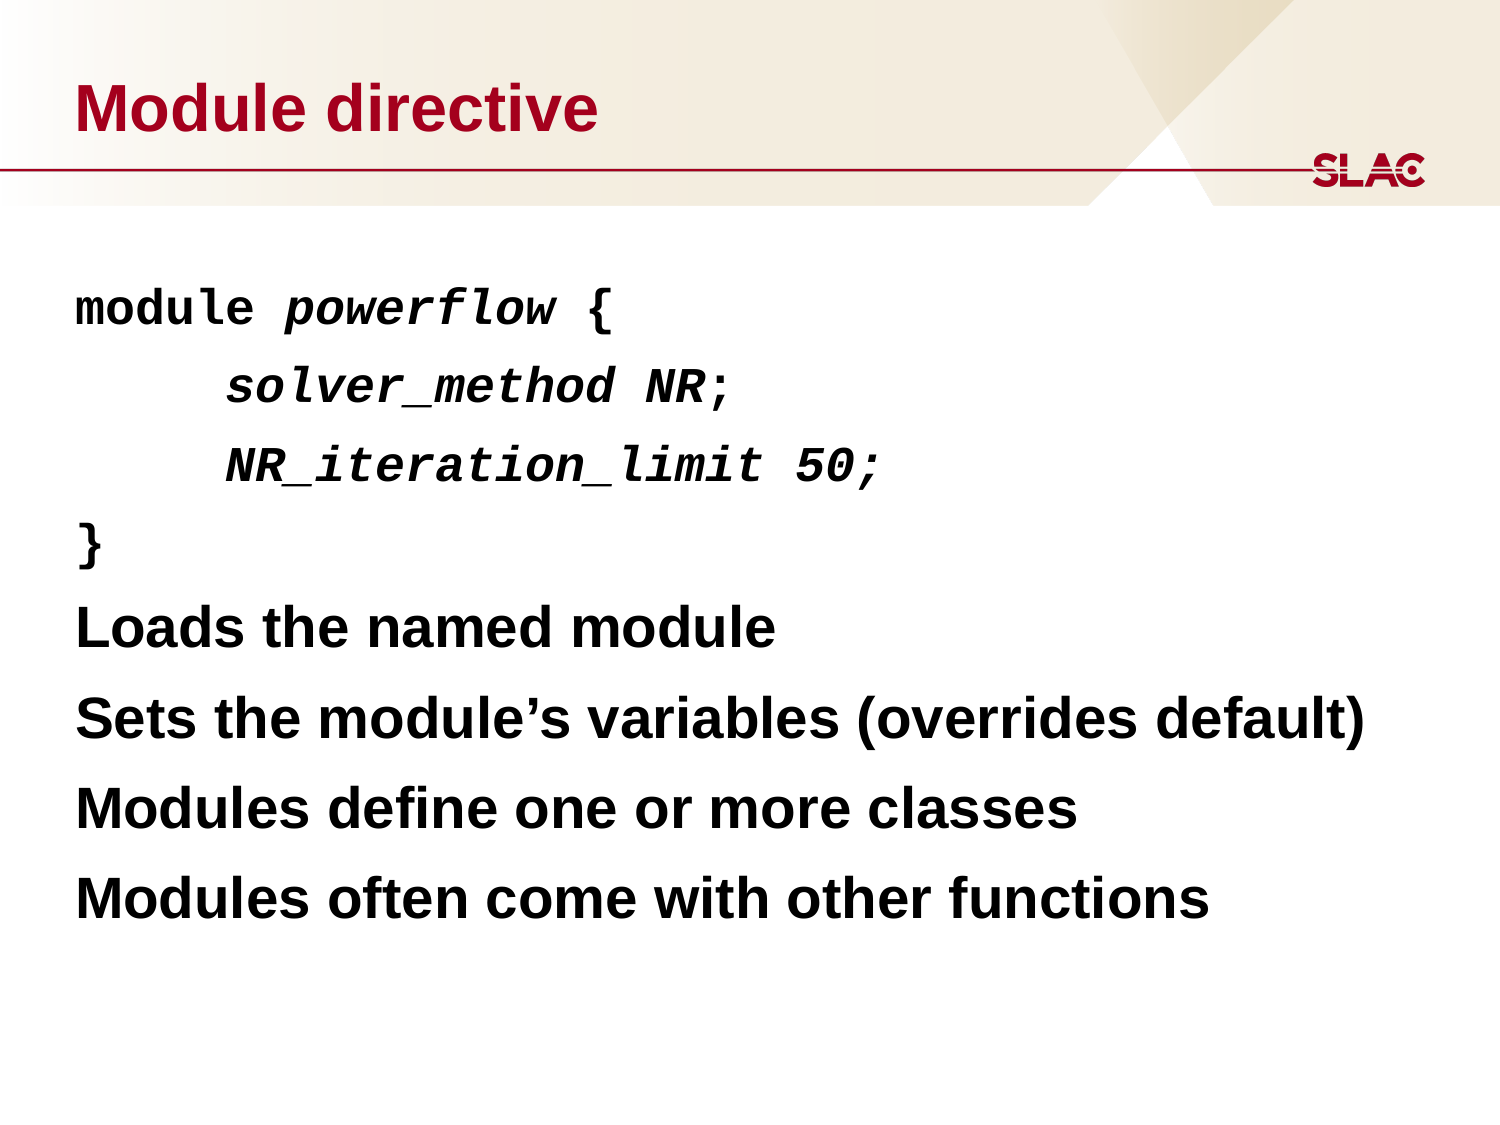

# Module directive
module powerflow {
	solver_method NR;
	NR_iteration_limit 50;
}
Loads the named module
Sets the module’s variables (overrides default)
Modules define one or more classes
Modules often come with other functions